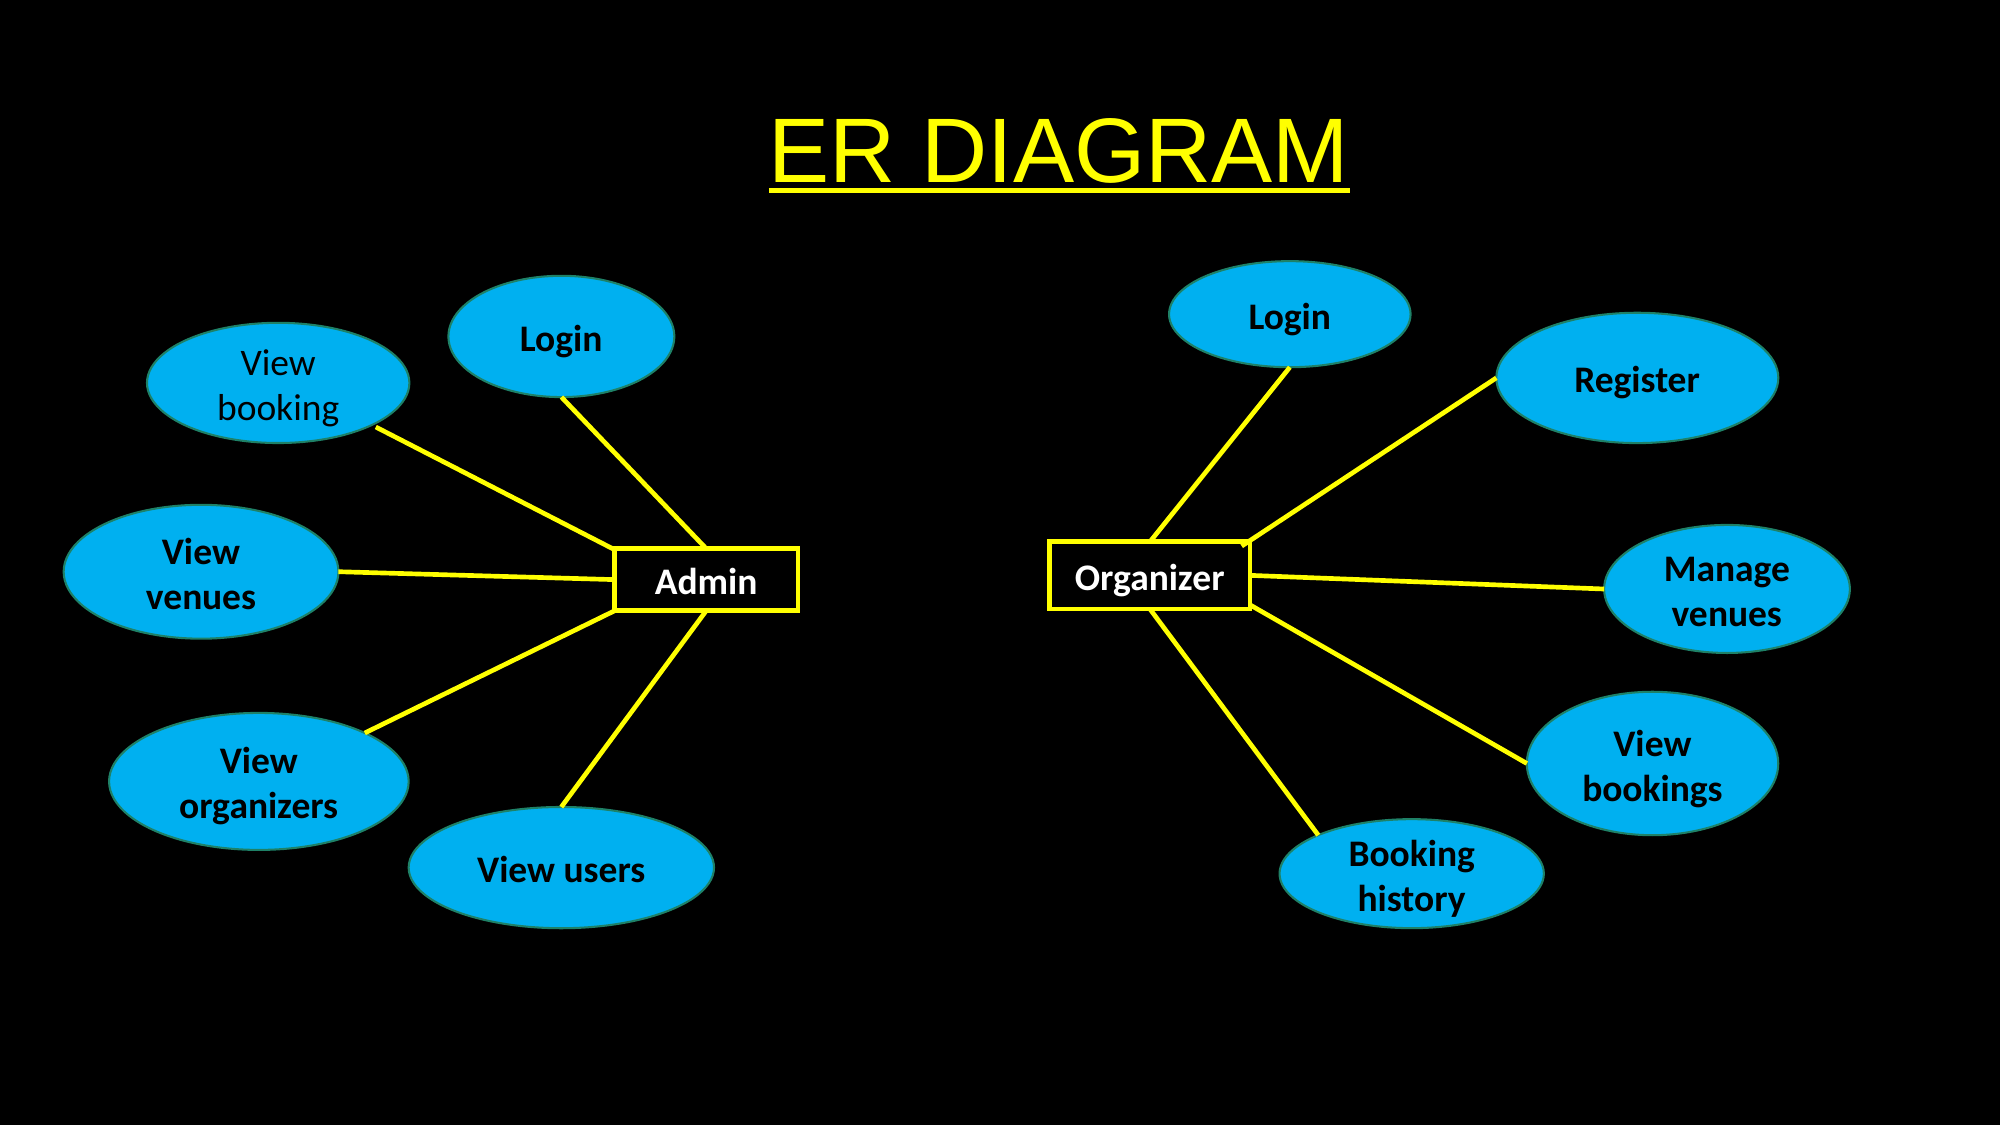

# ER DIAGRAM
Login
Login
Register
View booking
View venues
Manage venues
Organizer
Admin
View bookings
View organizers
View users
Booking history